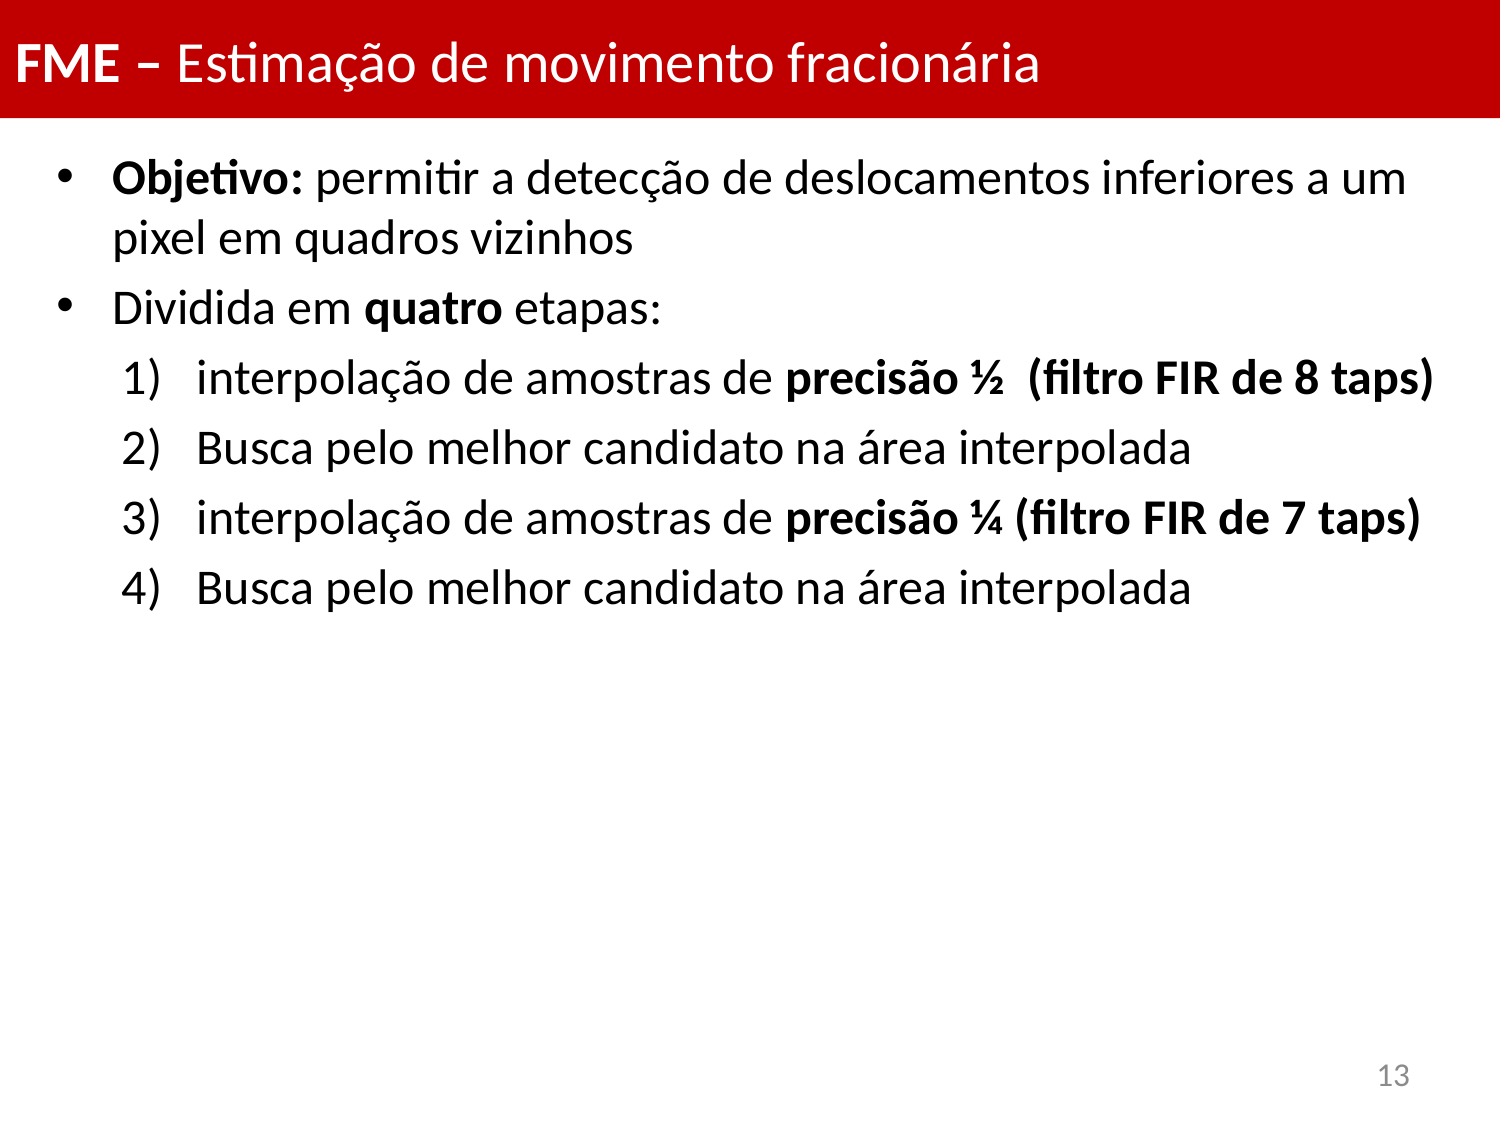

# FME – Estimação de movimento fracionária
Objetivo: permitir a detecção de deslocamentos inferiores a um pixel em quadros vizinhos
Dividida em quatro etapas:
interpolação de amostras de precisão ½  (filtro FIR de 8 taps)
Busca pelo melhor candidato na área interpolada
interpolação de amostras de precisão ¼ (filtro FIR de 7 taps)
Busca pelo melhor candidato na área interpolada

13